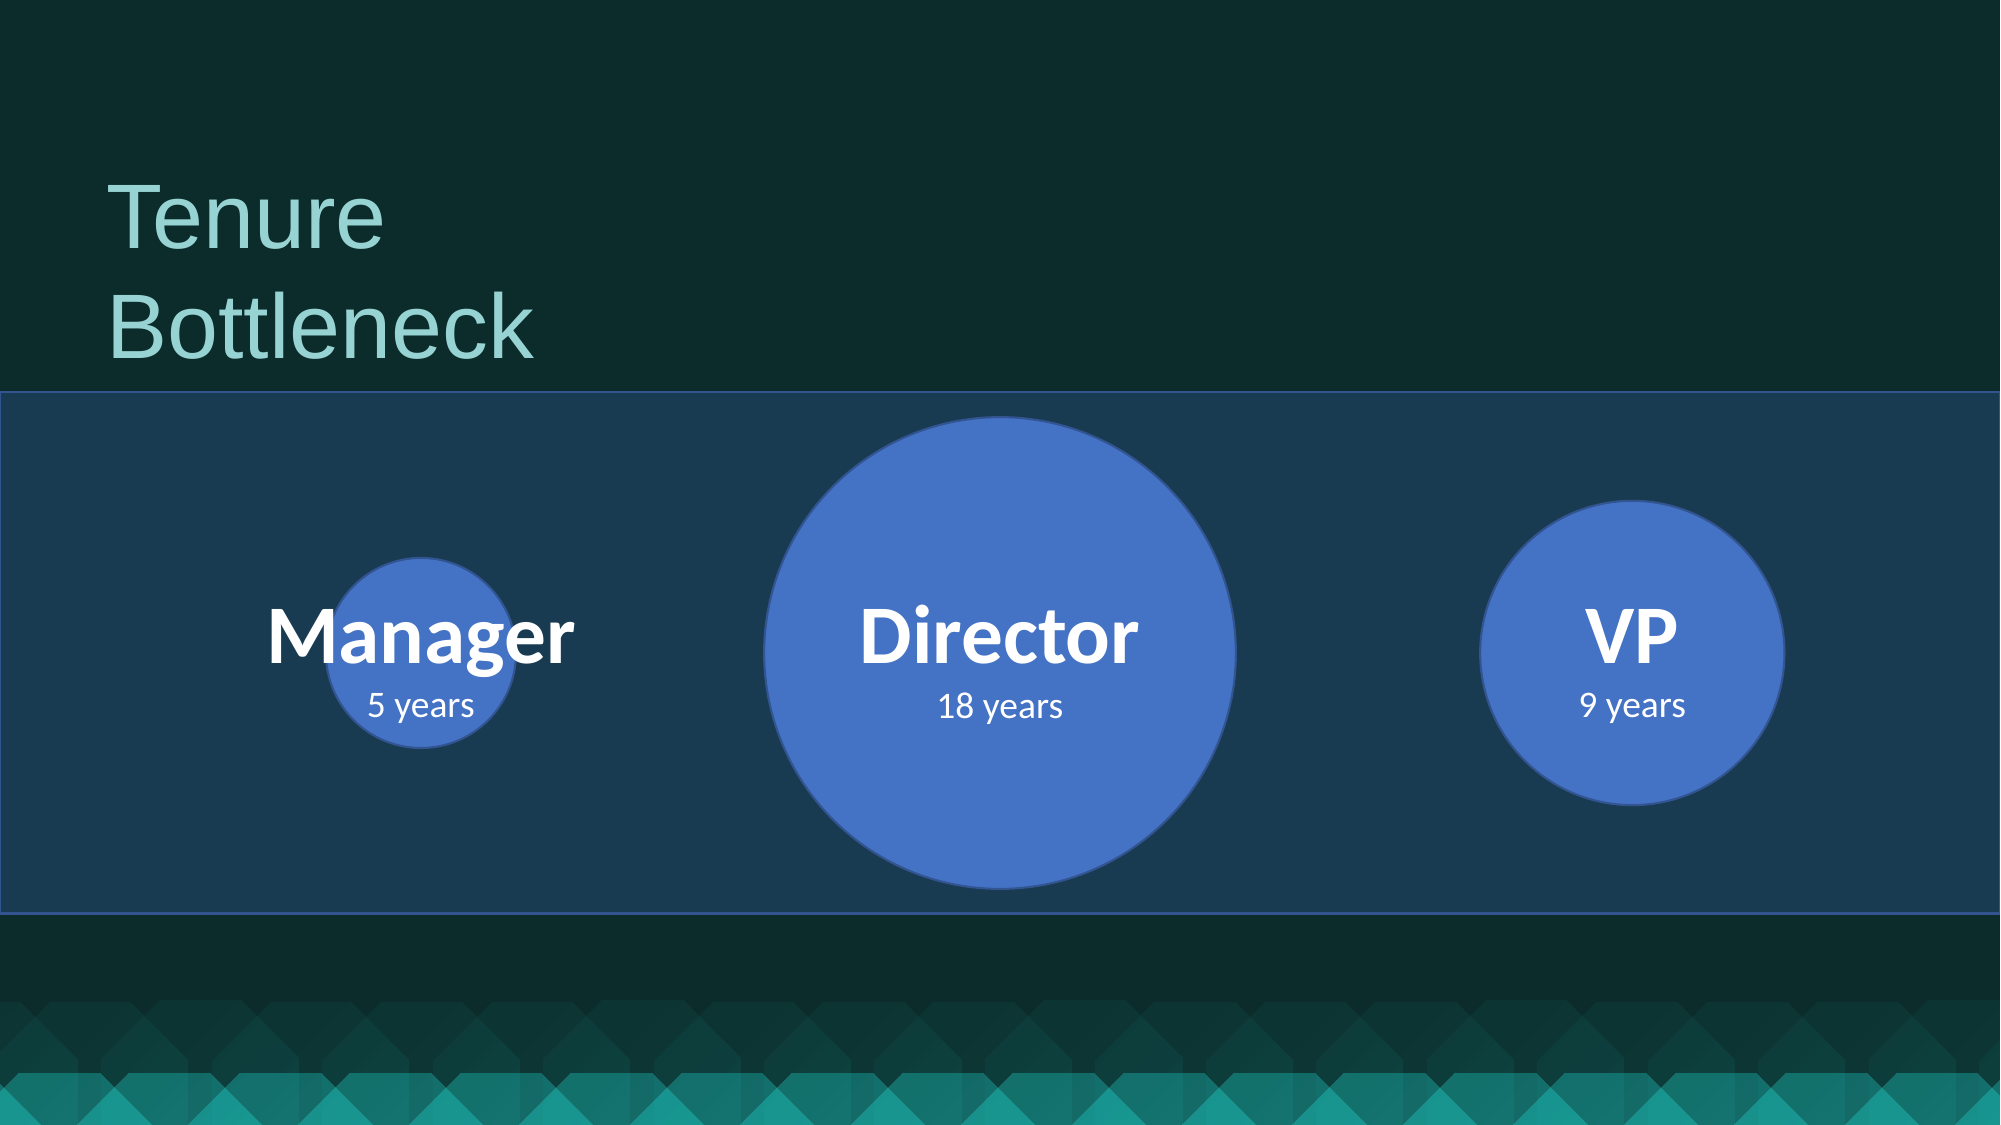

Tenure Bottleneck

Director
18 years
VP
9 years
Manager
5 years